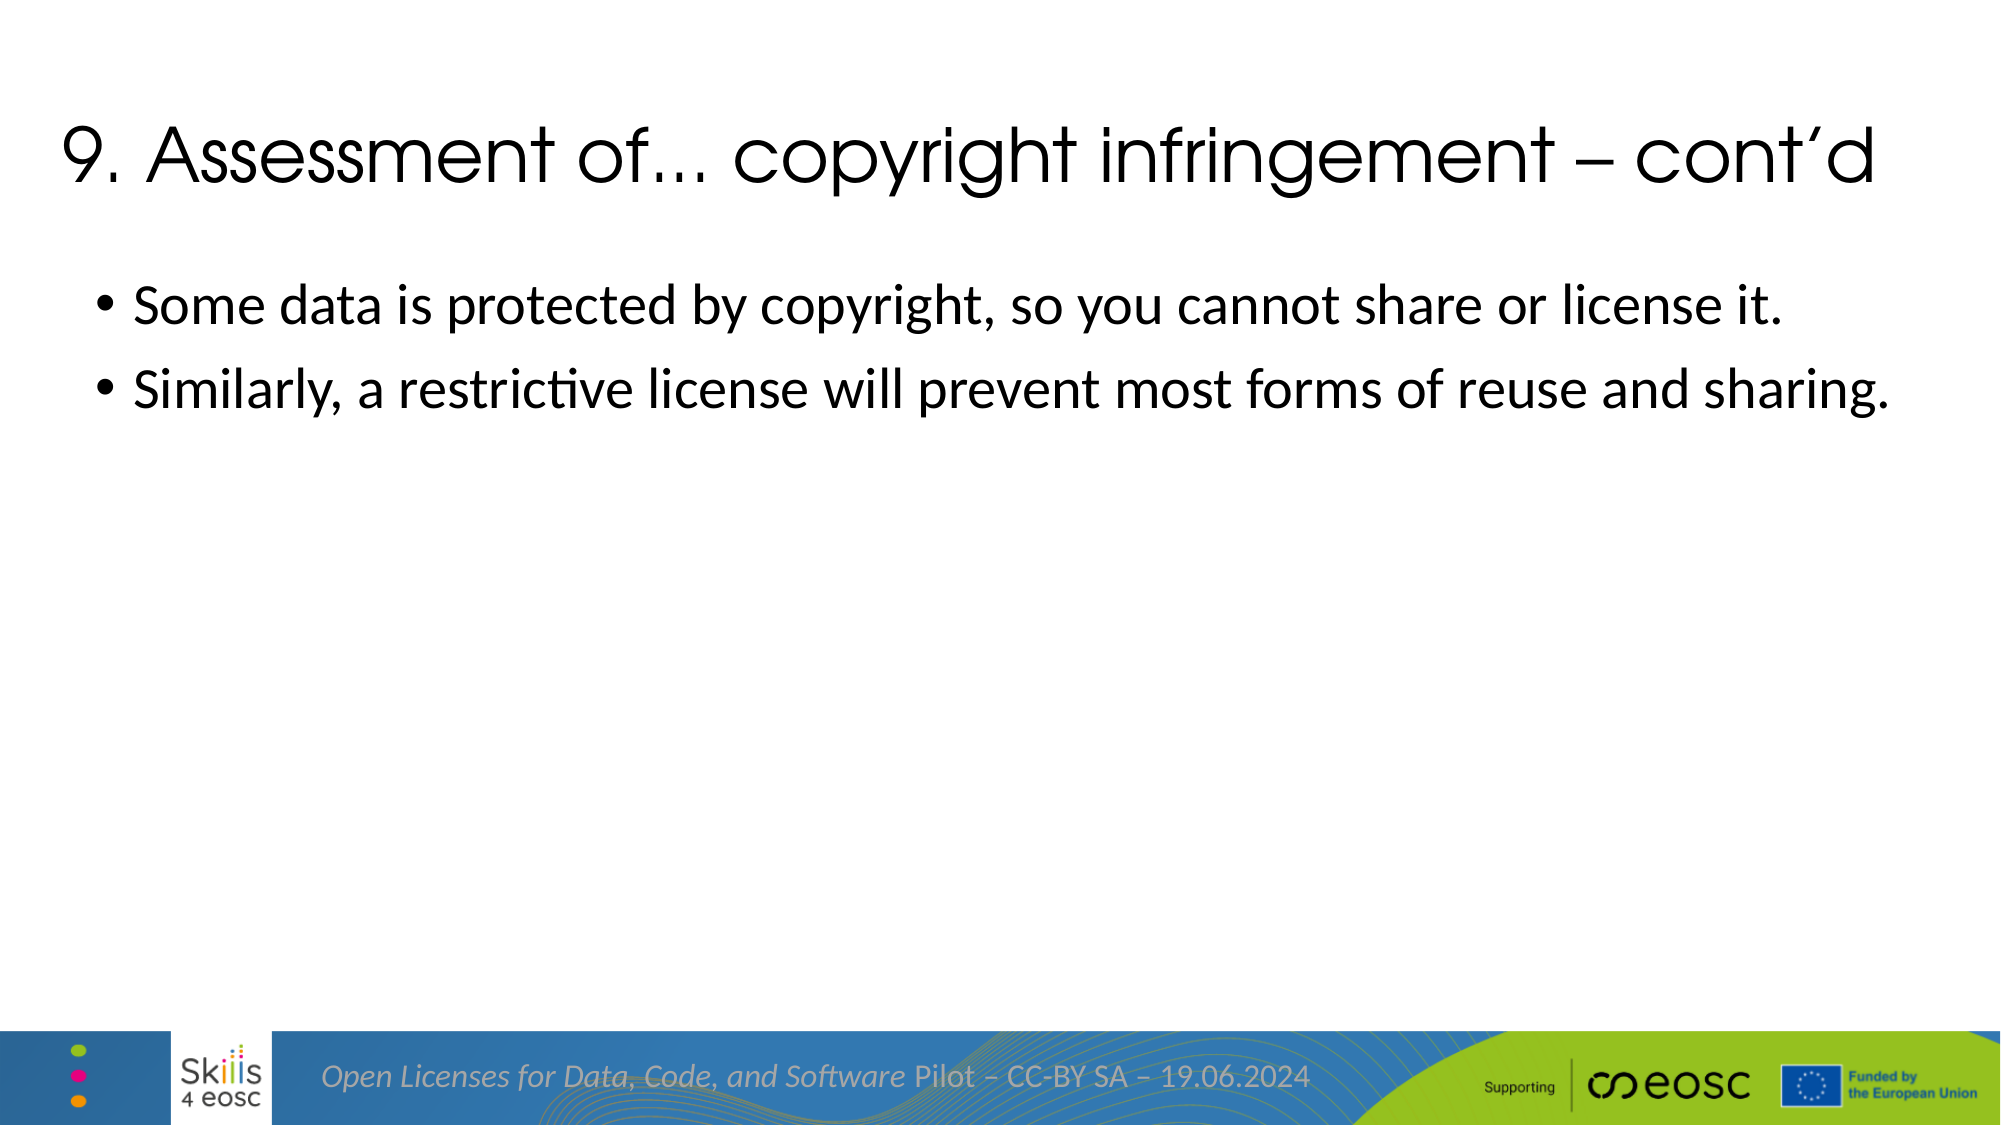

# 9. Assessment of... copyright infringement – cont’d
Some data is protected by copyright, so you cannot share or license it.
Similarly, a restrictive license will prevent most forms of reuse and sharing.
Open Licenses for Data, Code, and Software Pilot – CC-BY SA – 19.06.2024